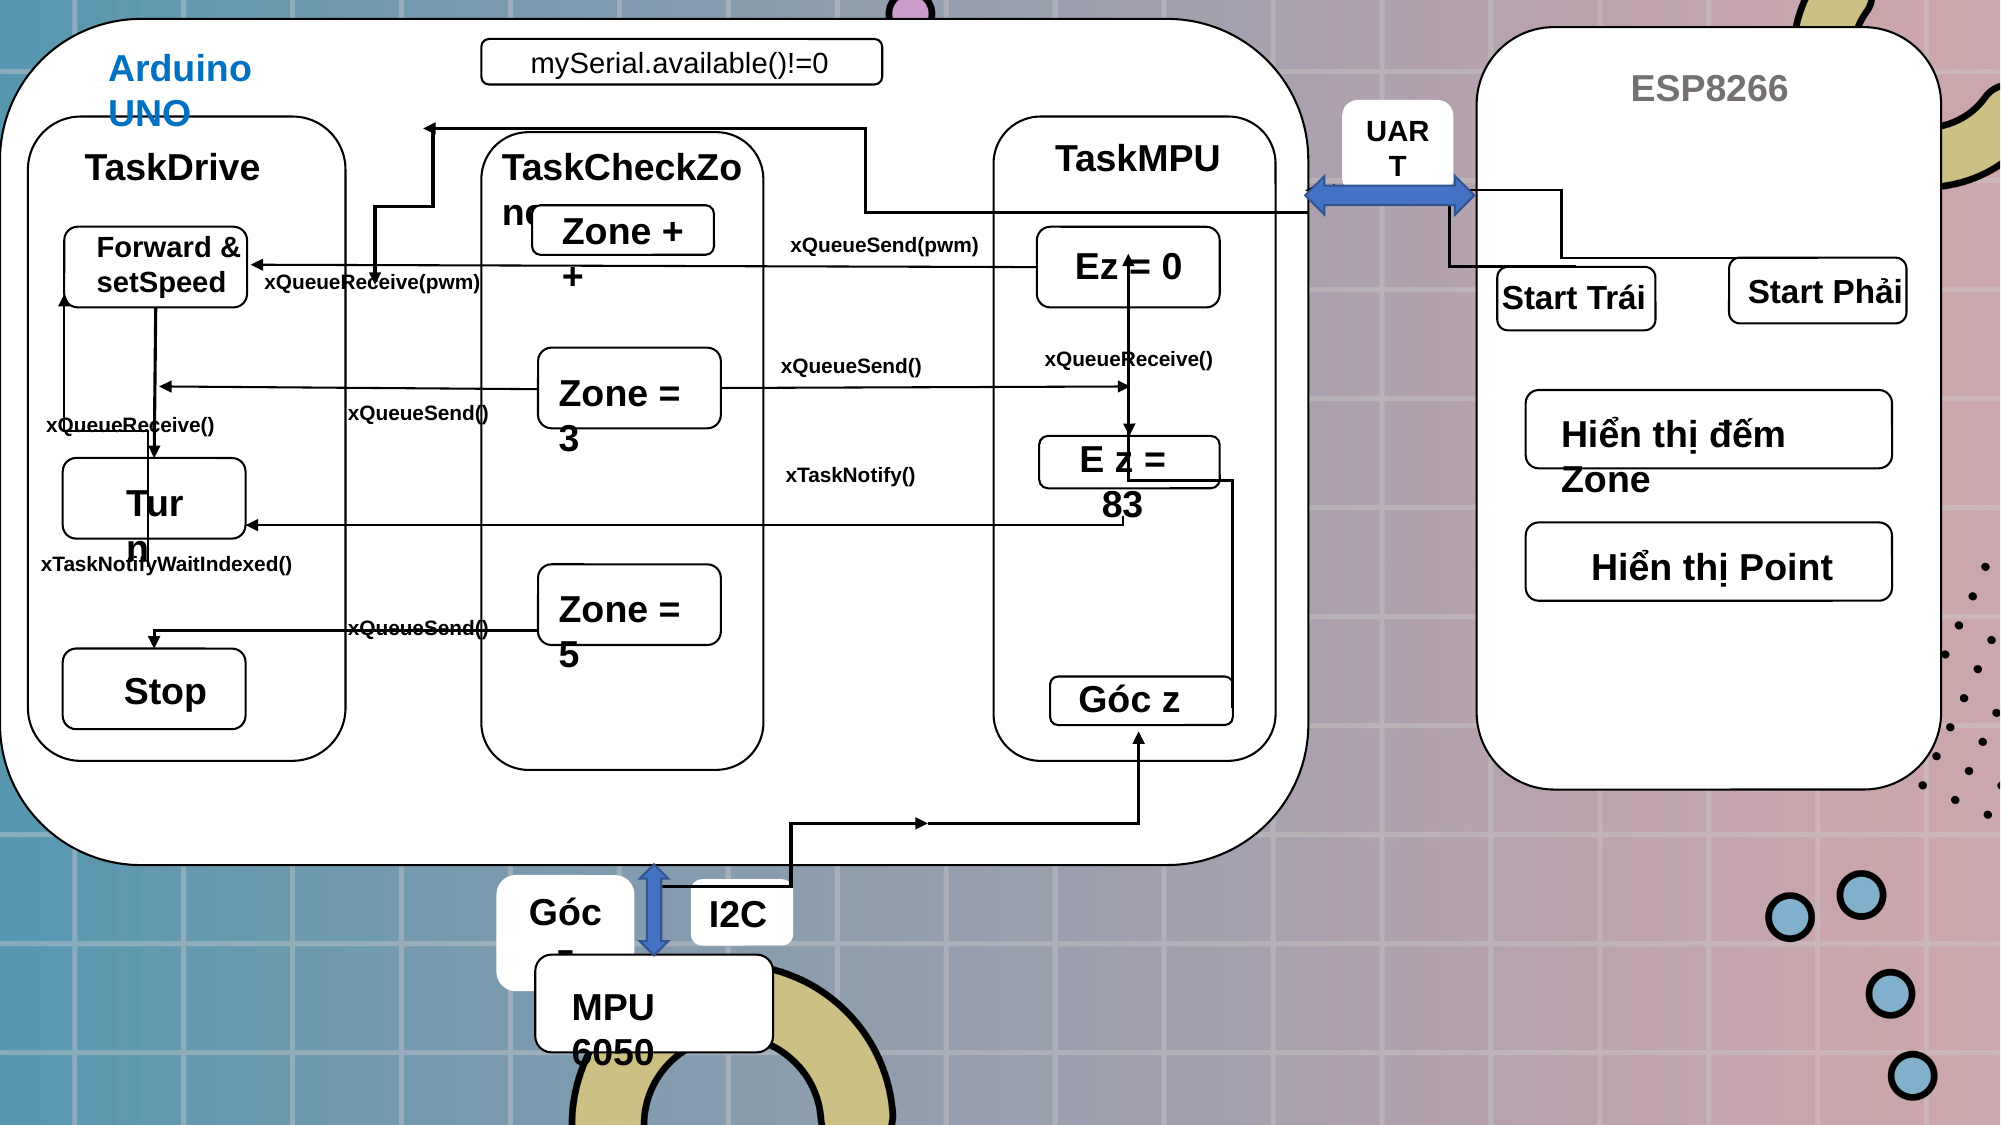

Arduino UNO

Zone = 3

TaskDrive

TaskMPU
TaskCheckZone

Forward & setSpeed

Ez = 0
E z = 83

Turn

Zone = 5

Stop

mySerial.available()!=0
ESP8266
xQueueSend(pwm)

Start Phải
xQueueReceive(pwm)
Start Trái

xQueueReceive()
xQueueSend()
xQueueSend()

Hiển thị đếm Zone
xQueueReceive()
xTaskNotify()

Hiển thị Point
xTaskNotifyWaitIndexed()
xQueueSend()
Góc z
UART
I2C

MPU 6050

Zone ++
Góc z